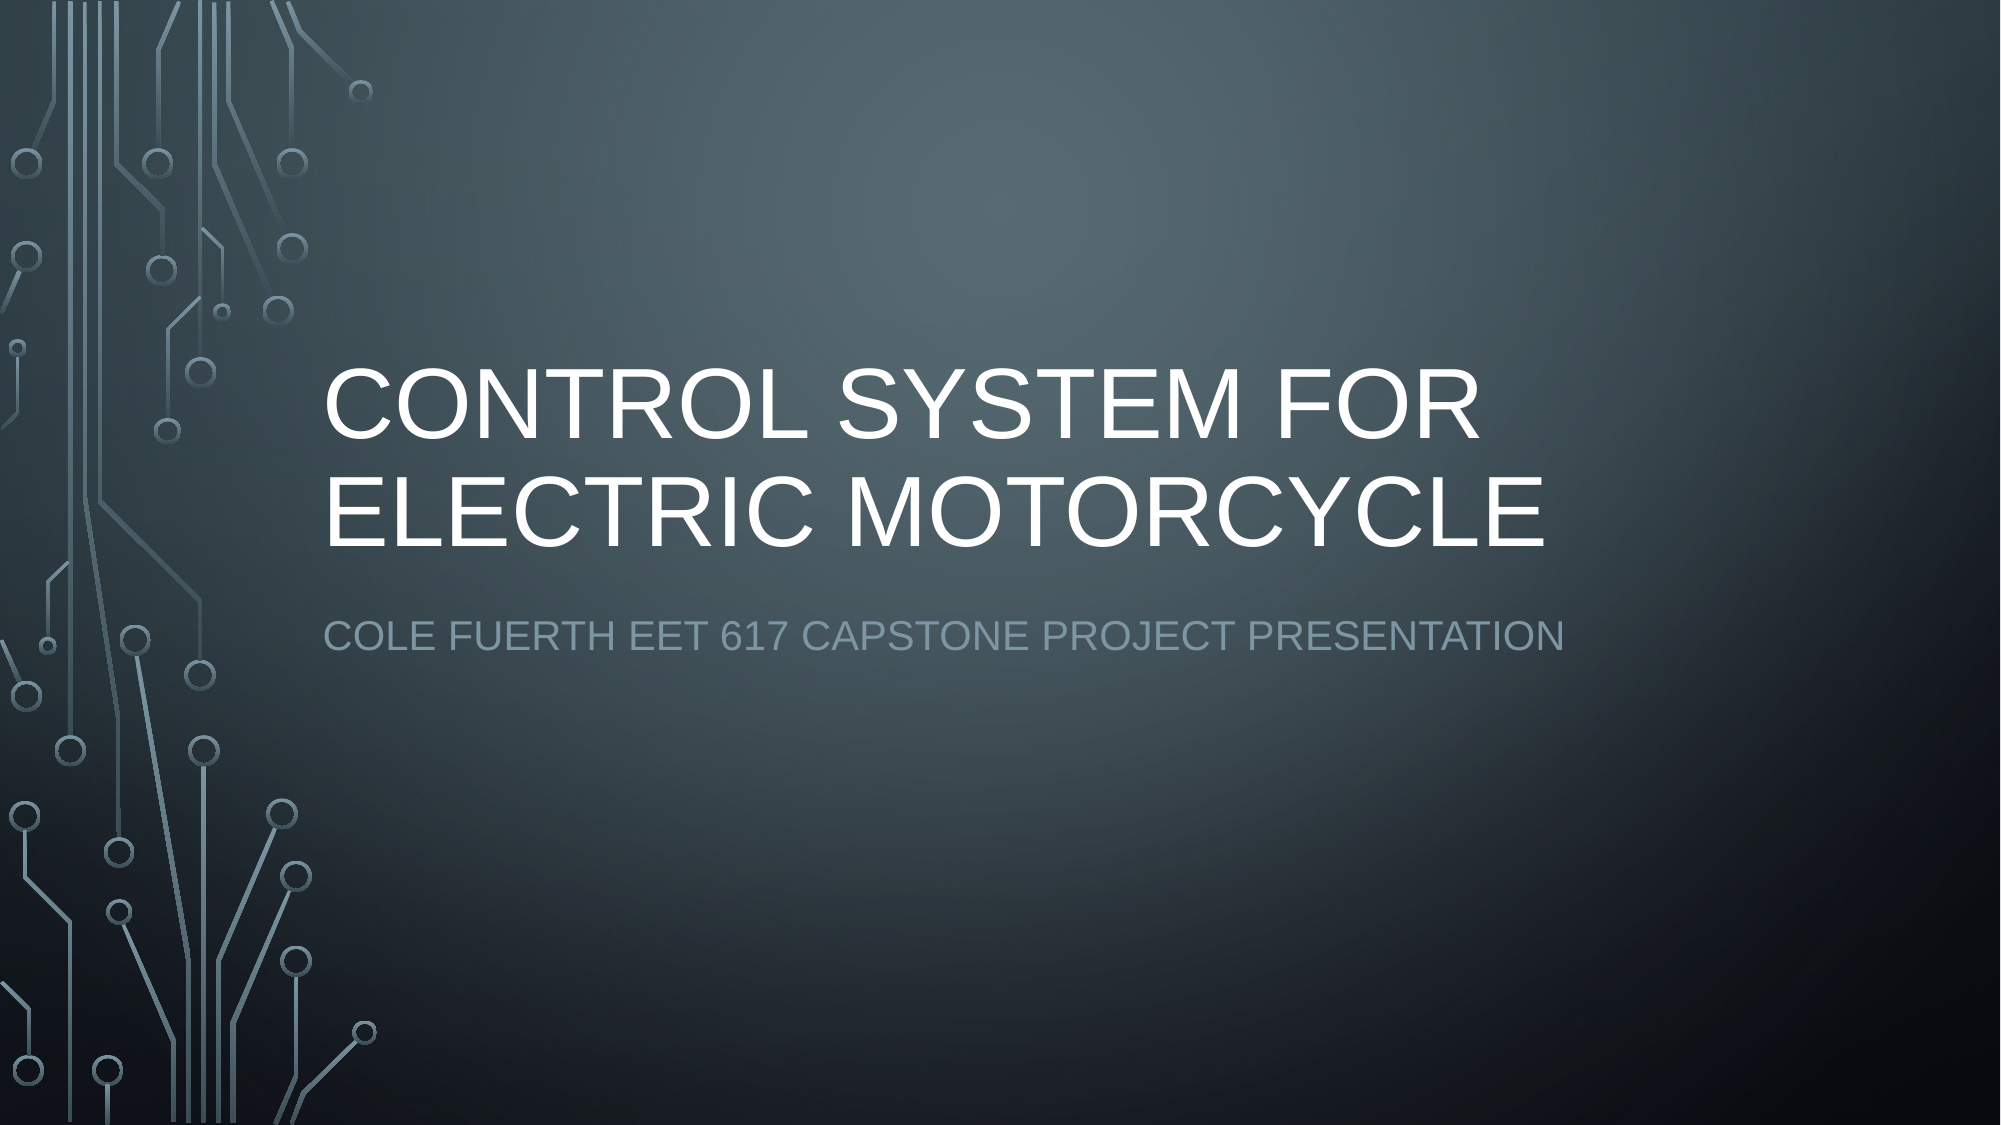

# Control system for electric motorcycle
Cole fuerth eet 617 capstone project presentation